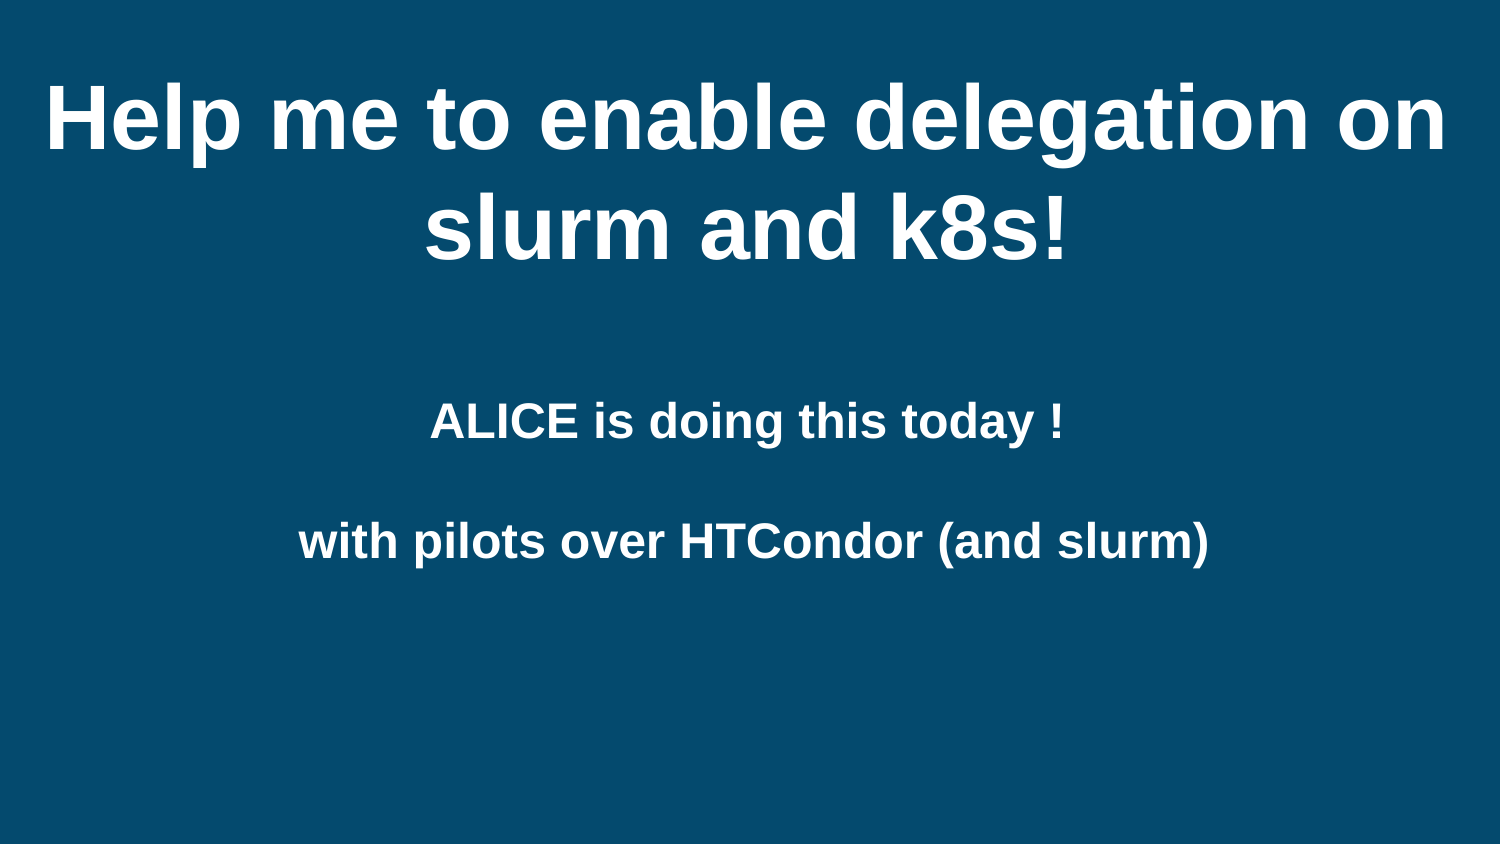

# Help me to enable delegation on slurm and k8s! ALICE is doing this today ! with pilots over HTCondor (and slurm)